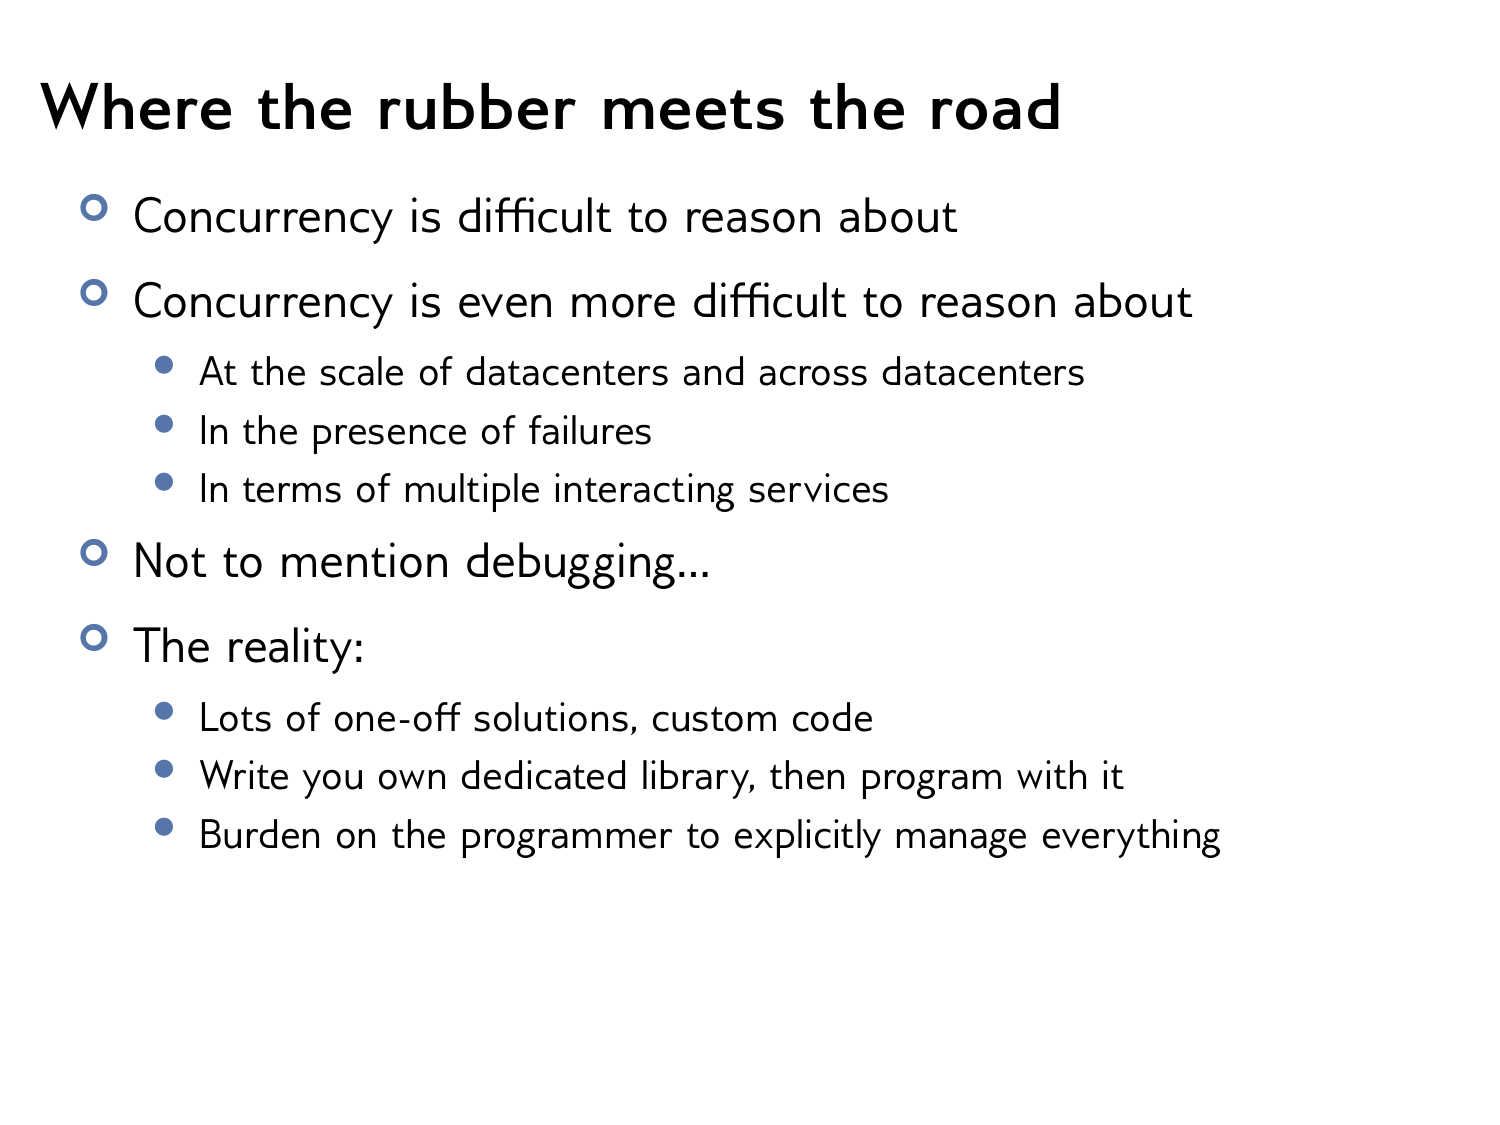

# Where the rubber meets the road
Concurrency is difficult to reason about
Concurrency is even more difficult to reason about
At the scale of datacenters and across datacenters
In the presence of failures
In terms of multiple interacting services
Not to mention debugging…
The reality:
Lots of one-off solutions, custom code
Write you own dedicated library, then program with it
Burden on the programmer to explicitly manage everything